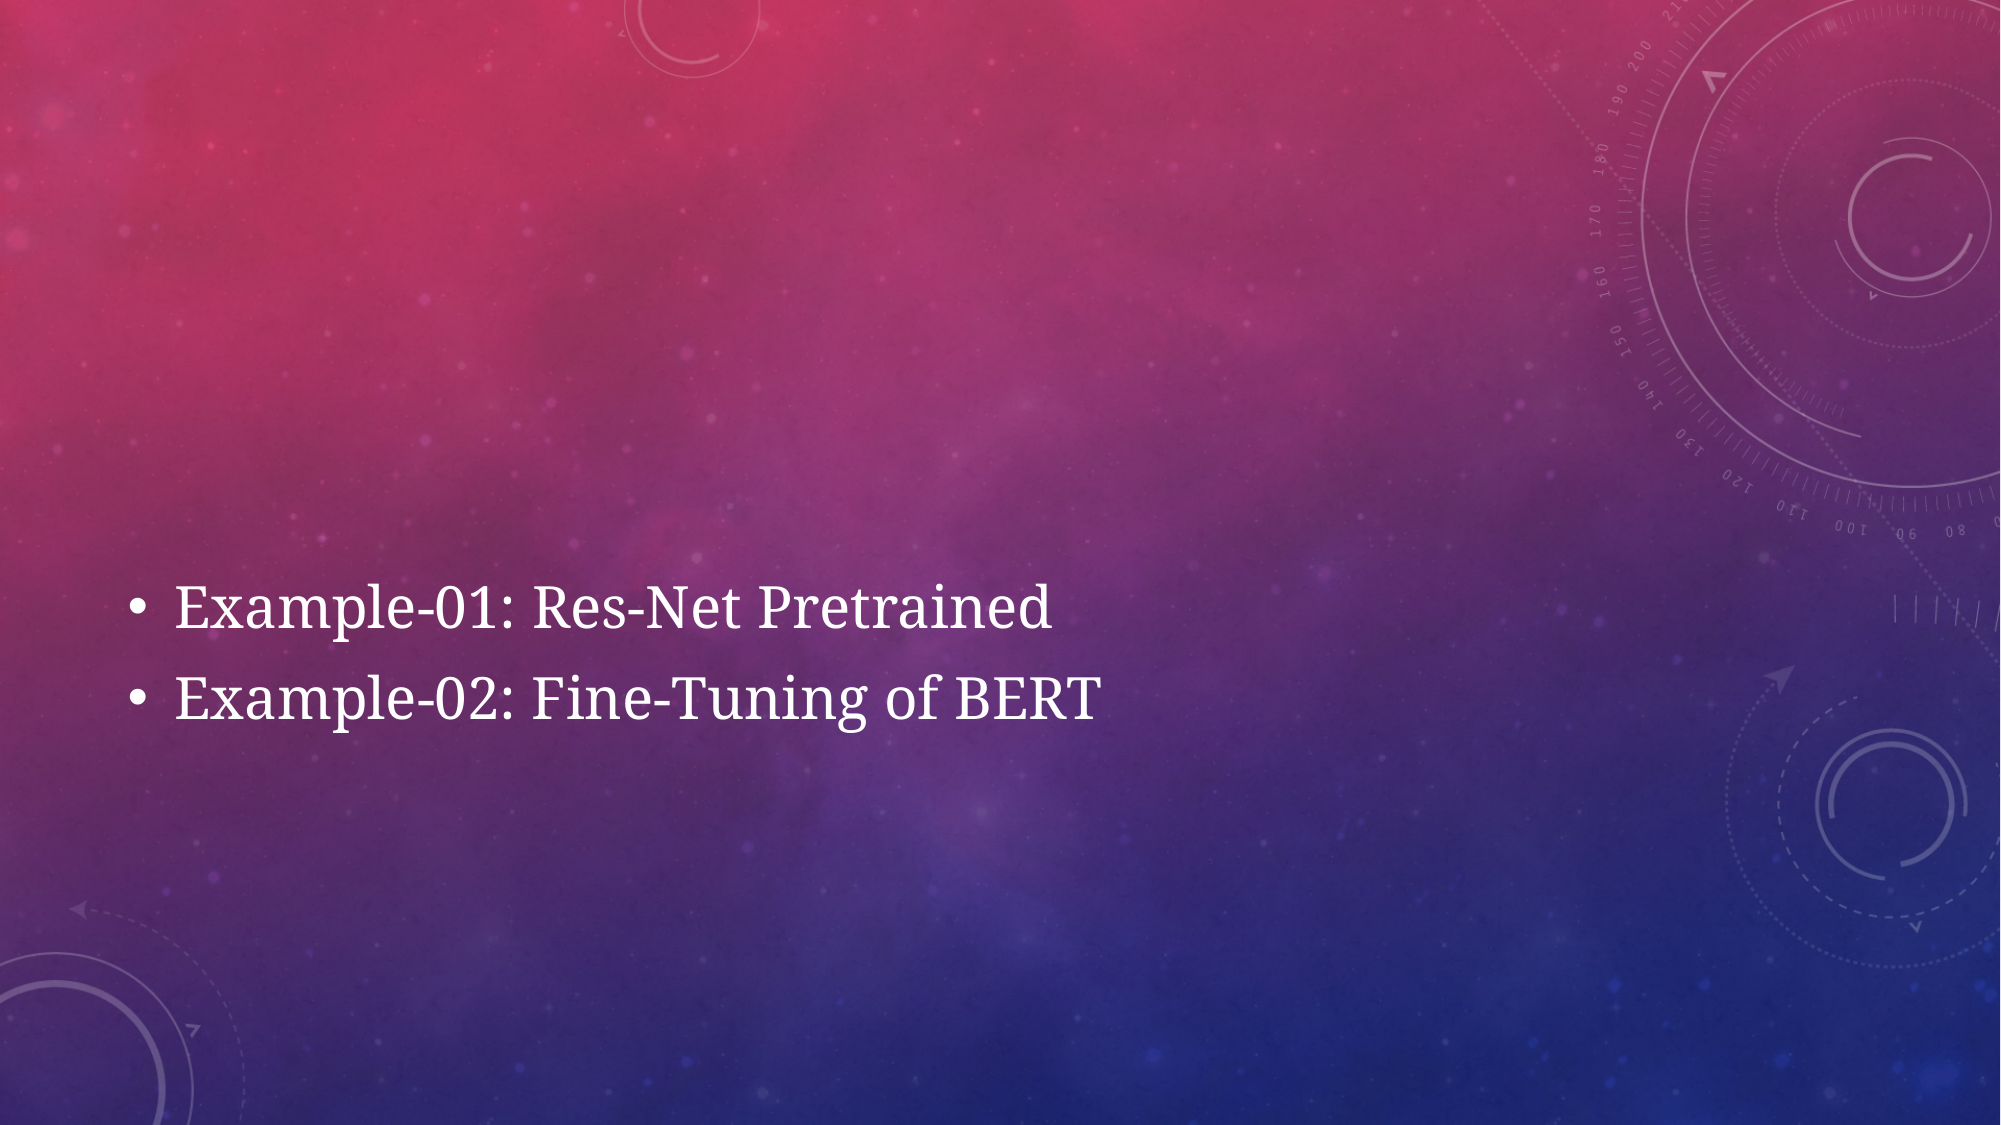

#
Example-01: Res-Net Pretrained
Example-02: Fine-Tuning of BERT